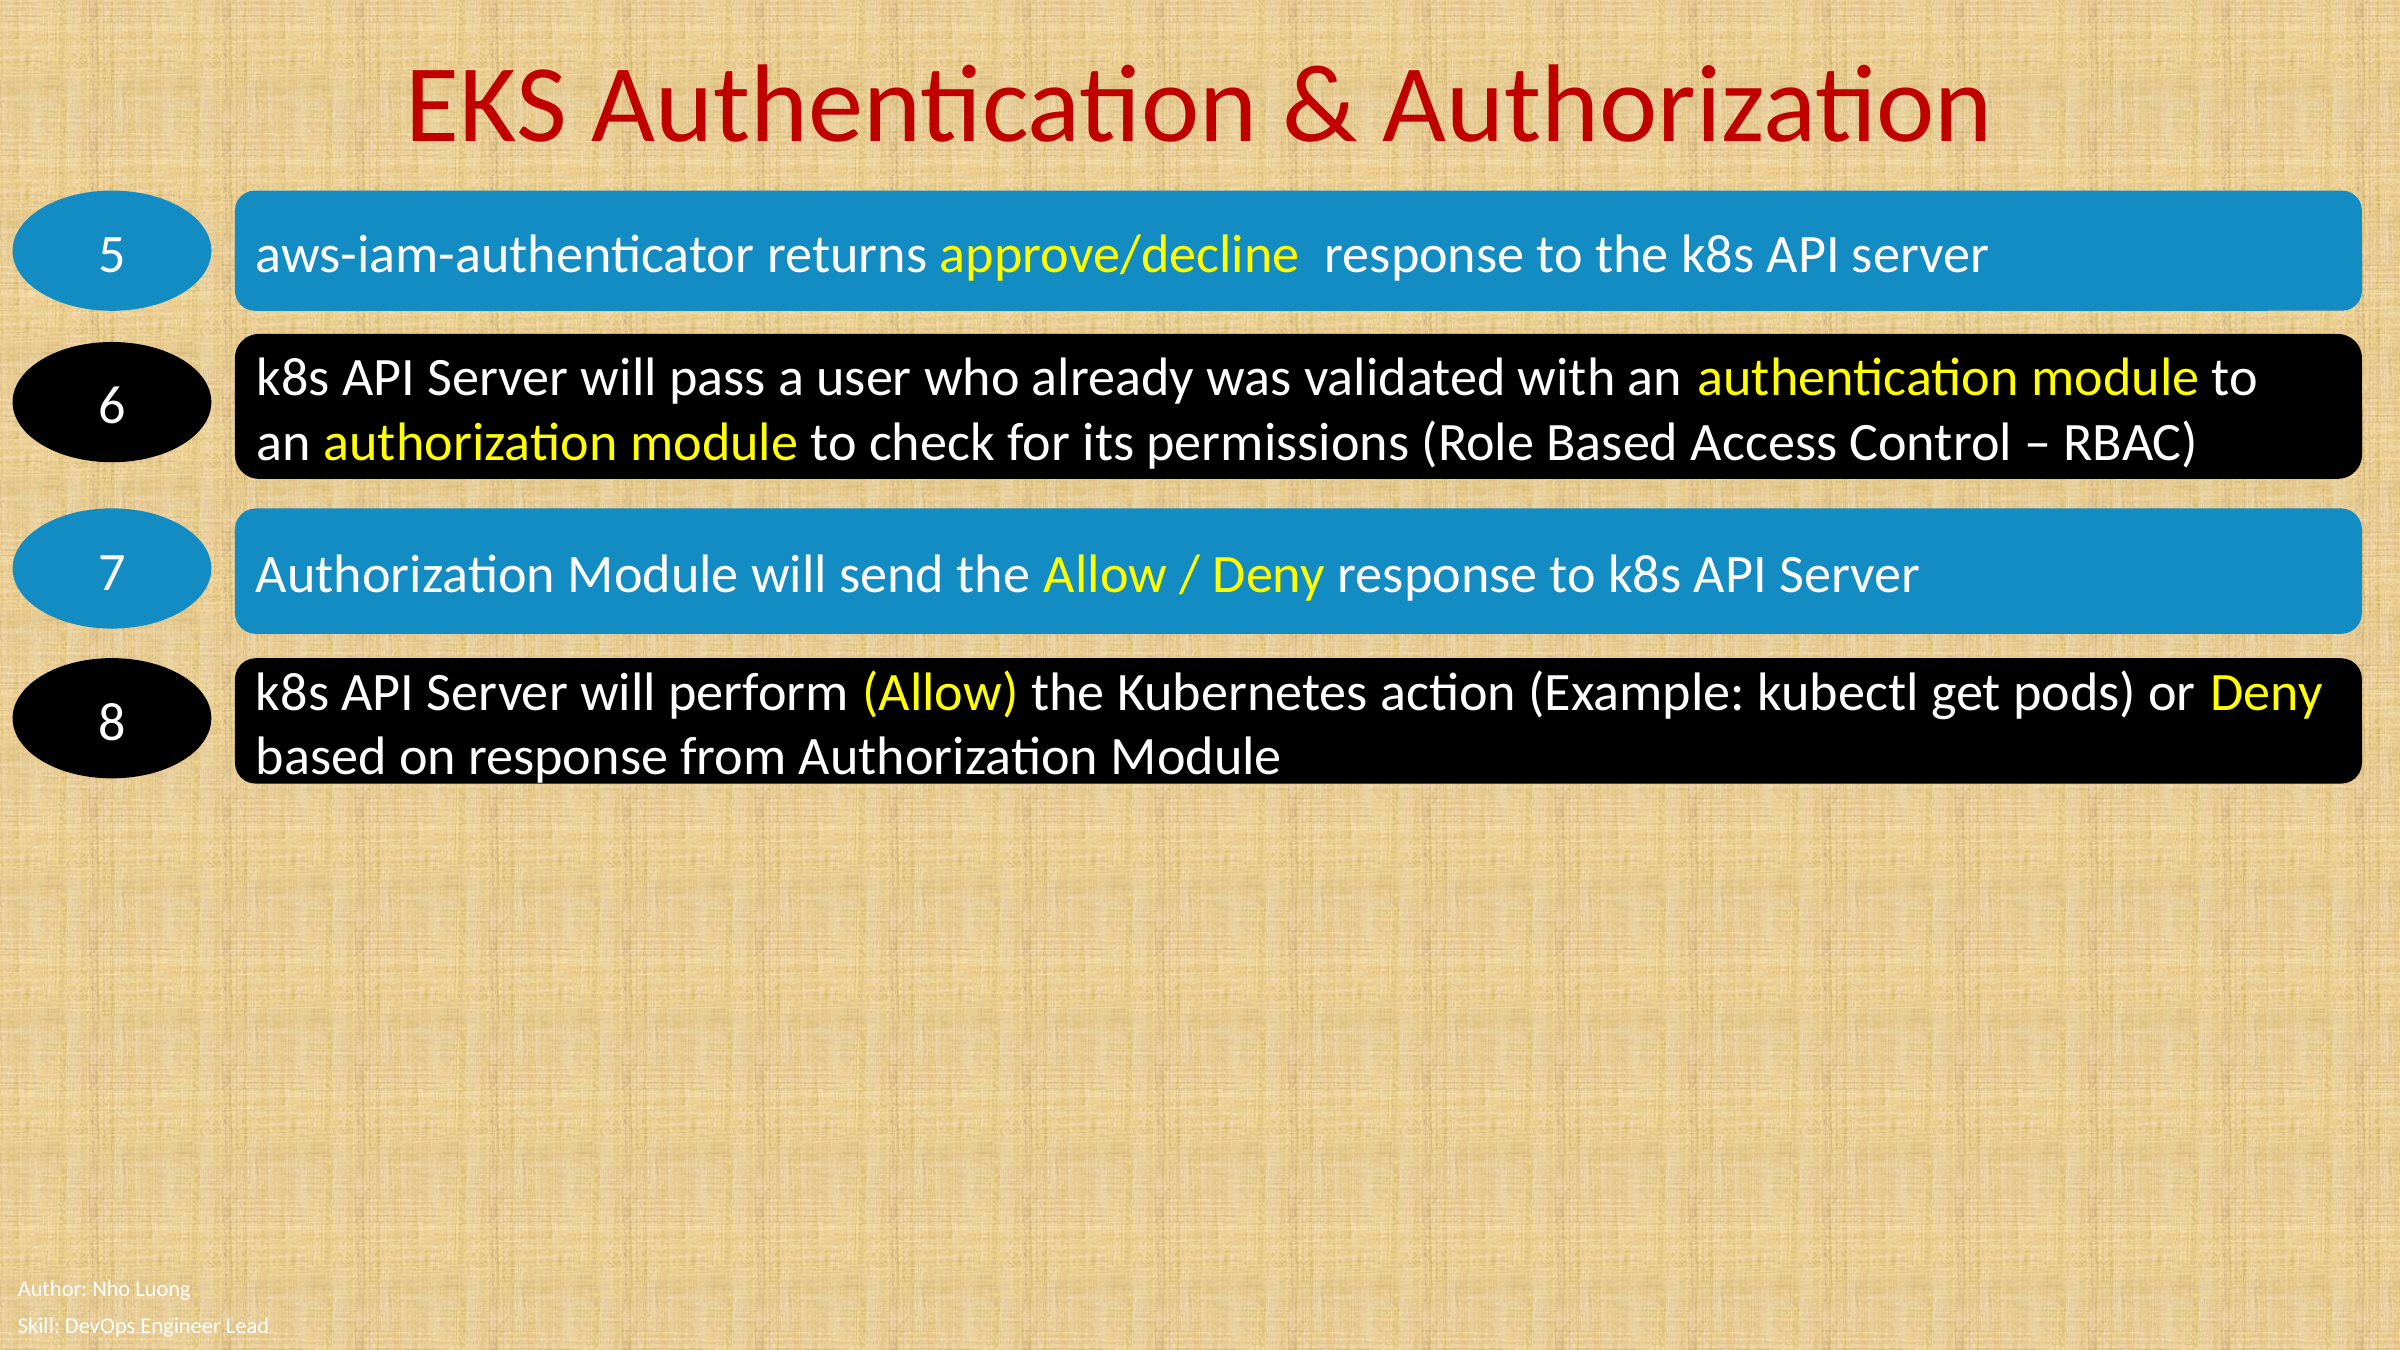

# EKS Authentication & Authorization
5
aws-iam-authenticator returns approve/decline  response to the k8s API server
k8s API Server will pass a user who already was validated with an authentication module to an authorization module to check for its permissions (Role Based Access Control – RBAC)
6
7
Authorization Module will send the Allow / Deny response to k8s API Server
8
k8s API Server will perform (Allow) the Kubernetes action (Example: kubectl get pods) or Deny based on response from Authorization Module
Author: Nho Luong
Skill: DevOps Engineer Lead